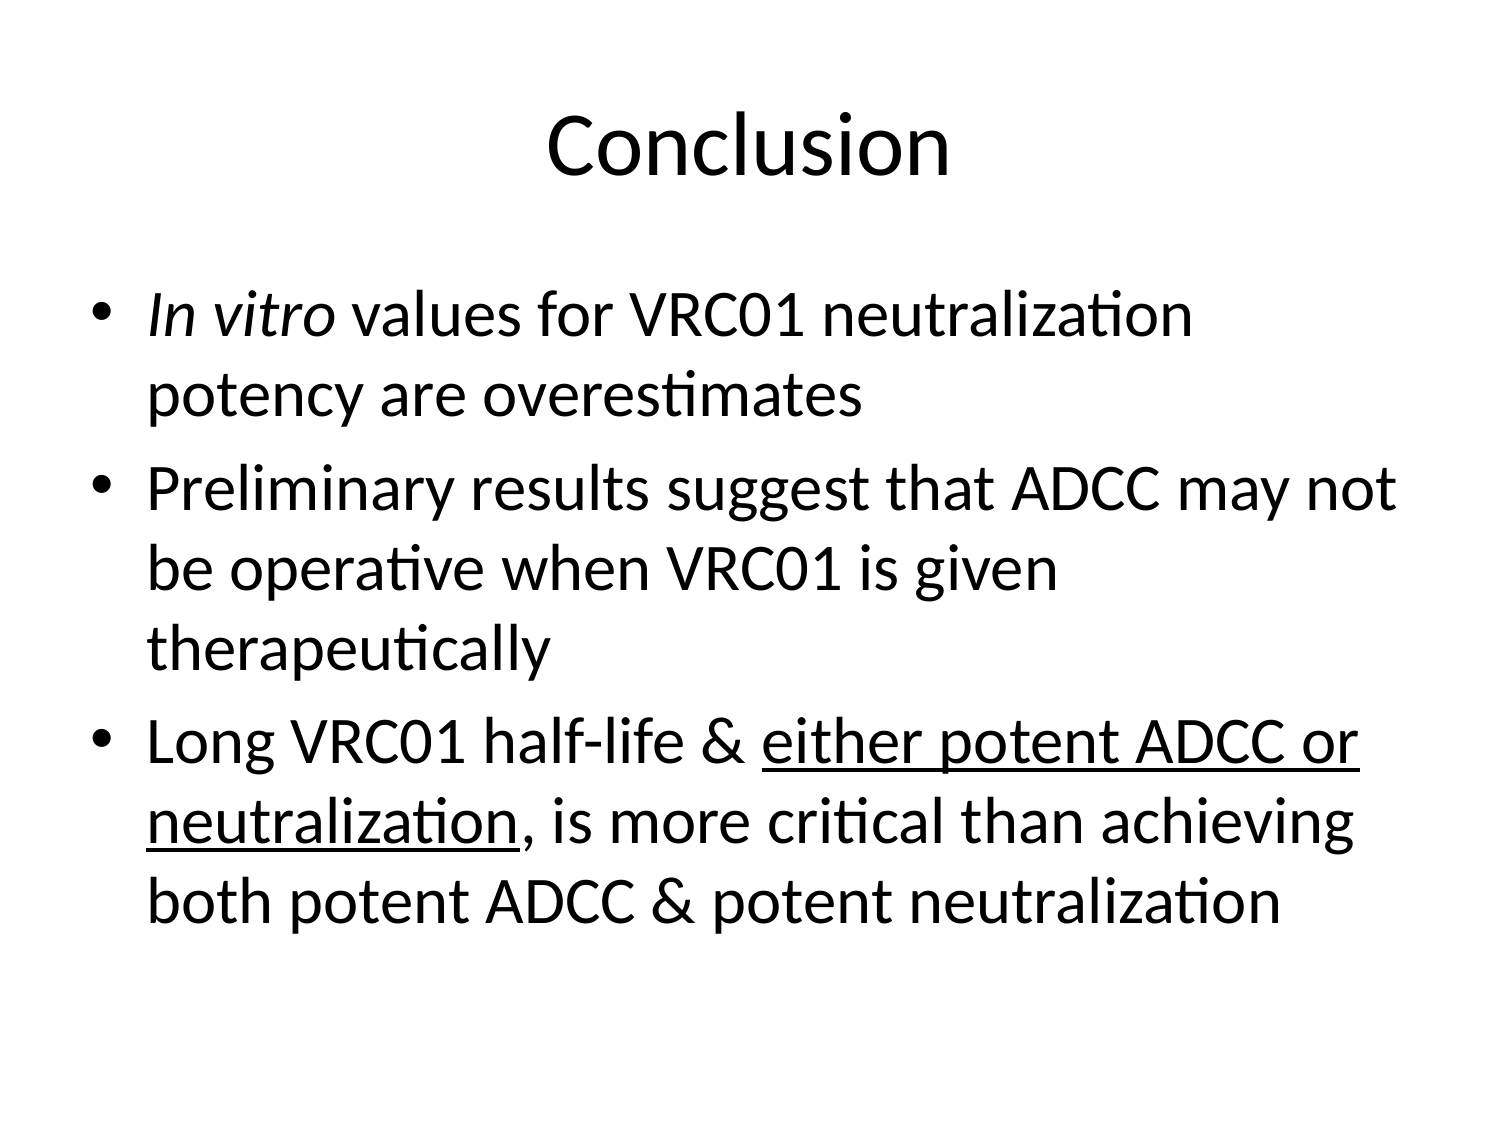

# Conclusion
In vitro values for VRC01 neutralization potency are overestimates
Preliminary results suggest that ADCC may not be operative when VRC01 is given therapeutically
Long VRC01 half-life & either potent ADCC or neutralization, is more critical than achieving both potent ADCC & potent neutralization